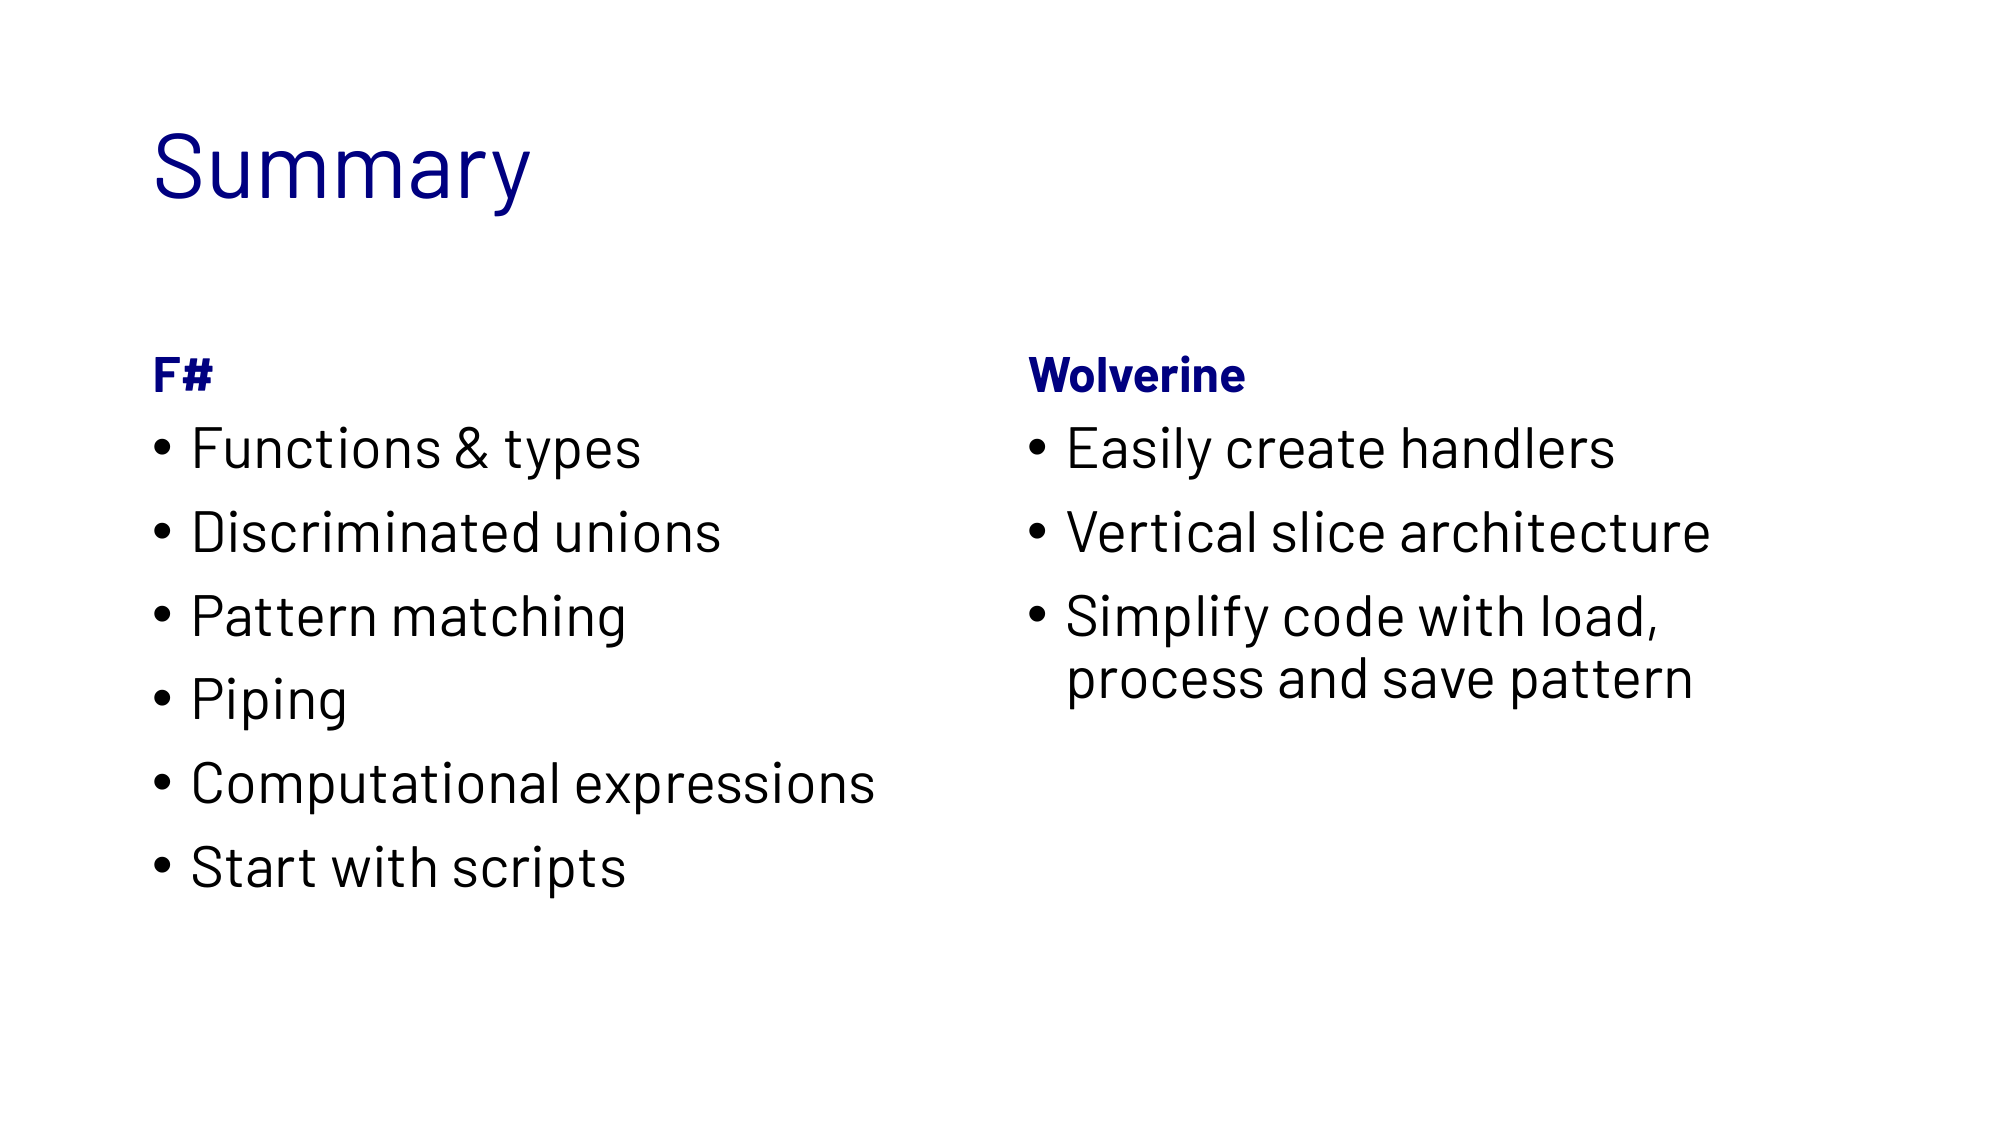

# Summary
F#
Wolverine
Functions & types
Discriminated unions
Pattern matching
Piping
Computational expressions
Start with scripts

Easily create handlers
Vertical slice architecture
Simplify code with load, process and save pattern